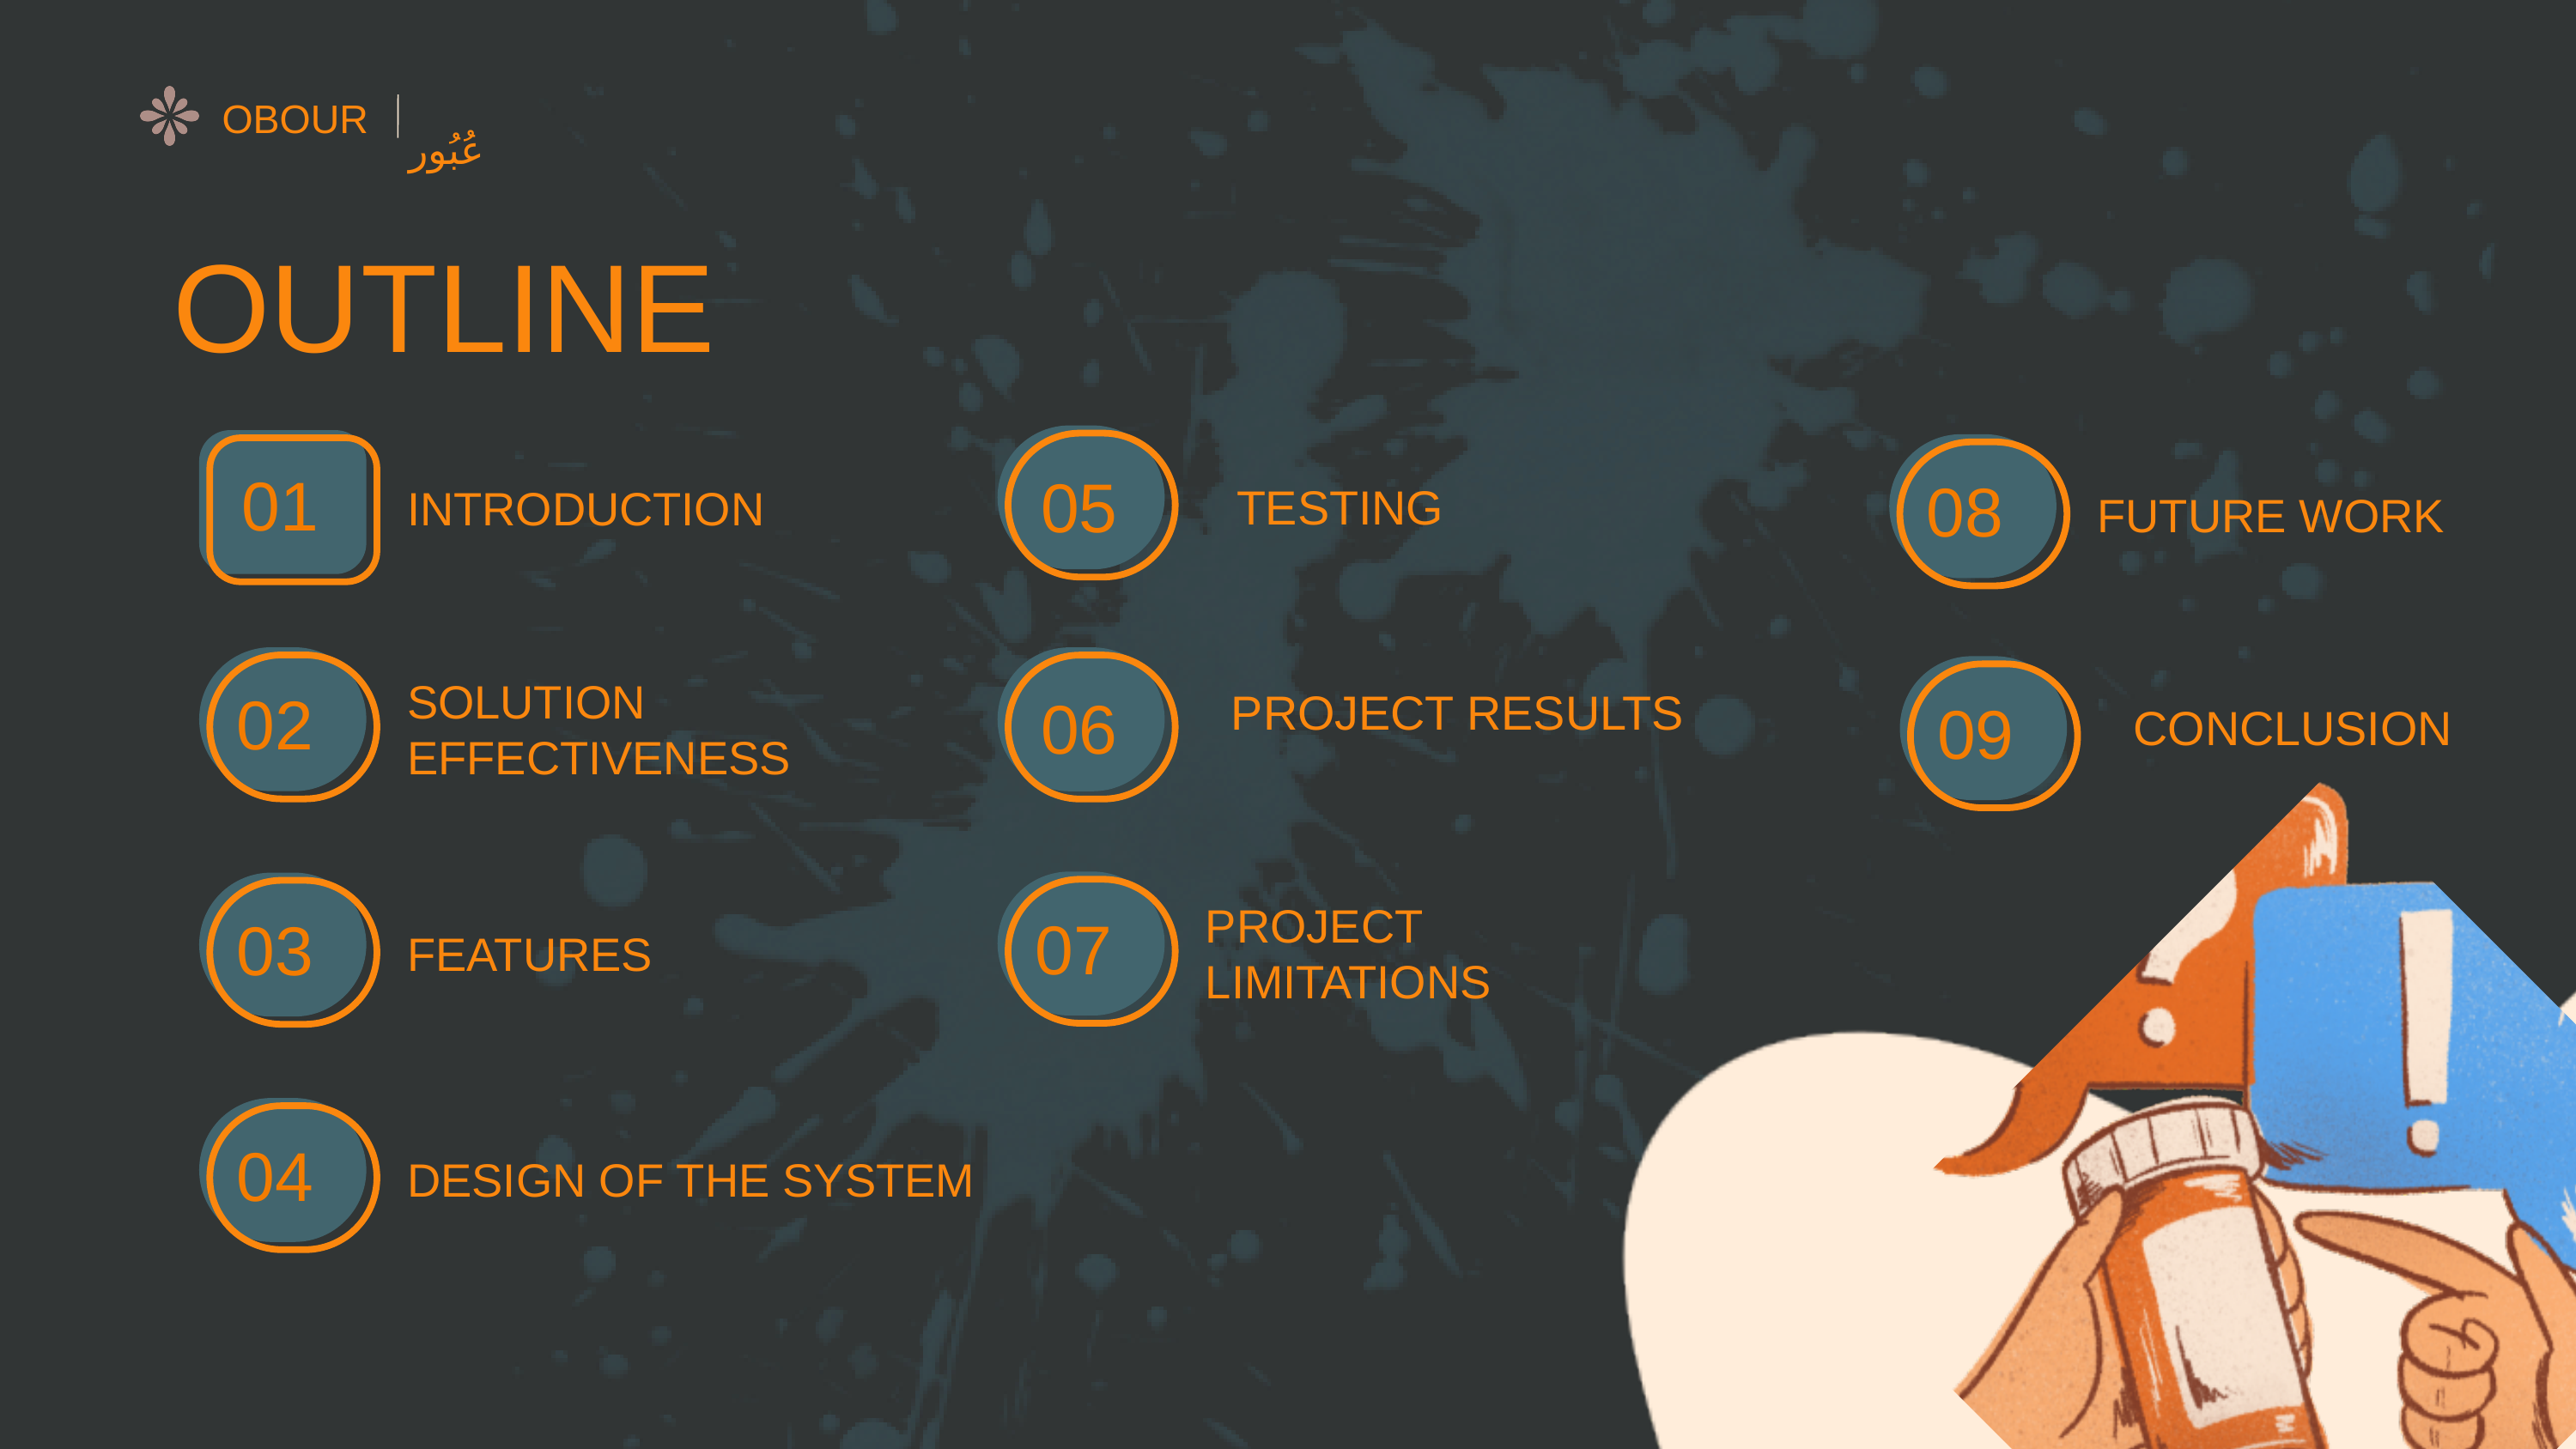

عُبُور

OBOUR

OUTLINE

01

TESTING
05
INTRODUCTION
08
FUTURE WORK

SOLUTION EFFECTIVENESS
PROJECT RESULTS
02
CONCLUSION
06
09

PROJECT LIMITATIONS
07
03
FEATURES

04
DESIGN OF THE SYSTEM